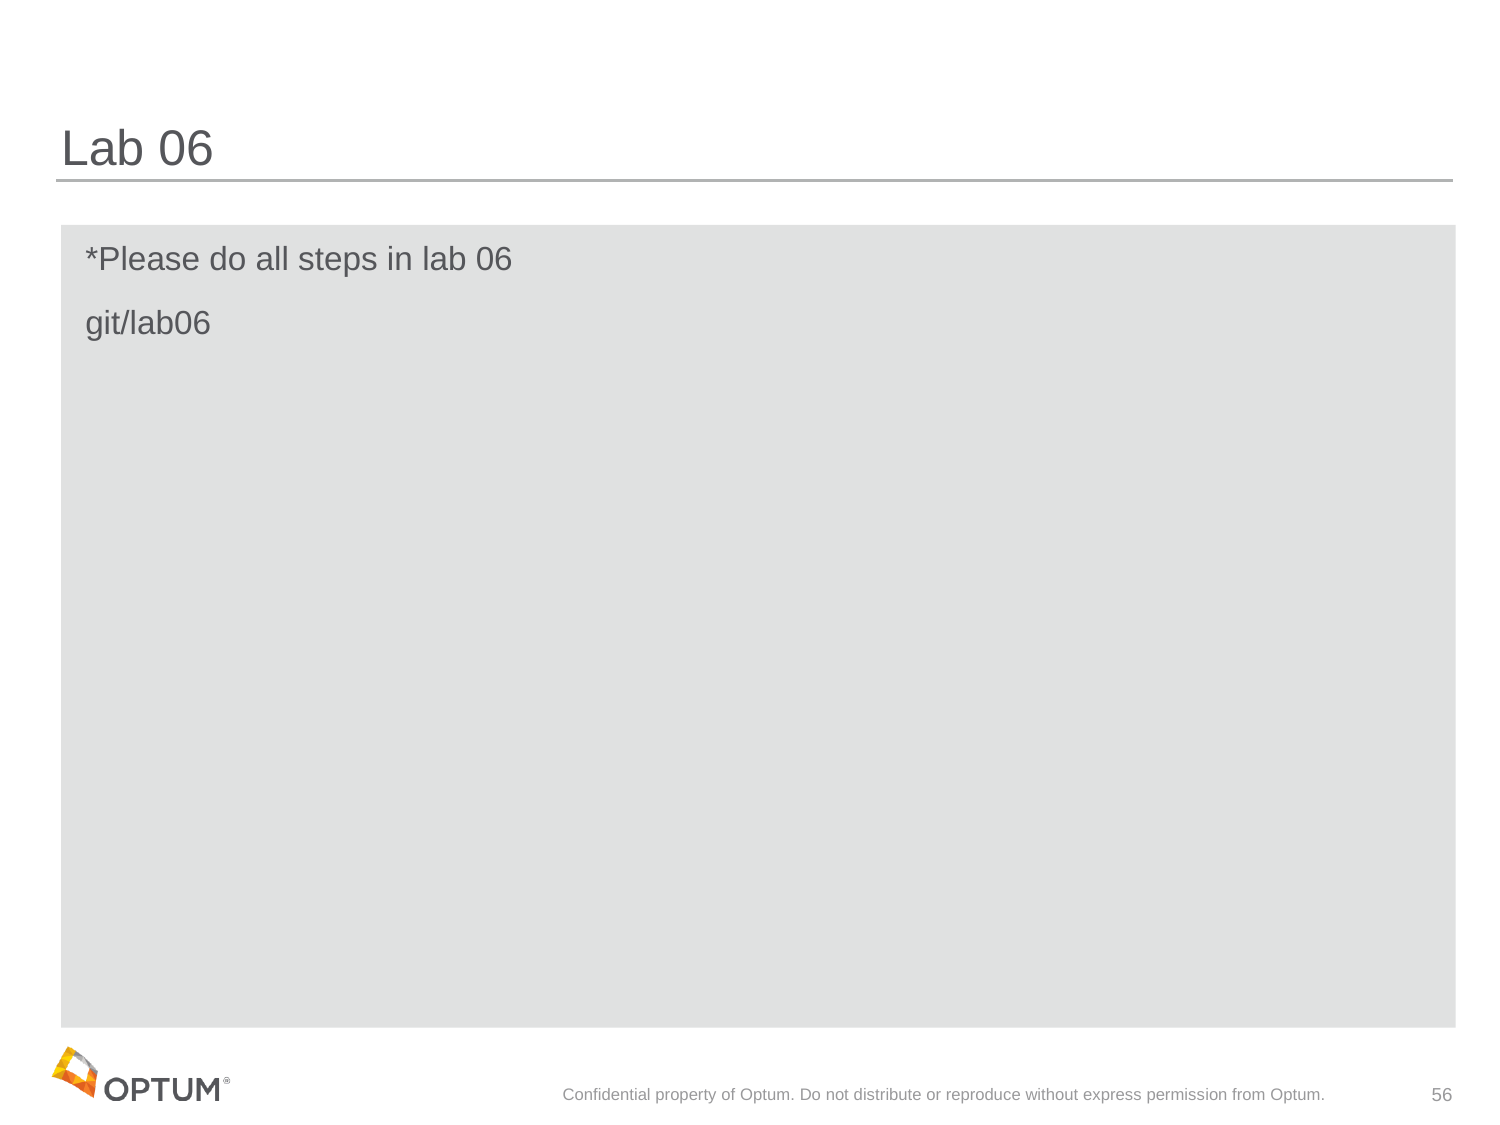

# Lab 06
 *Please do all steps in lab 06
 git/lab06

Confidential property of Optum. Do not distribute or reproduce without express permission from Optum.
56